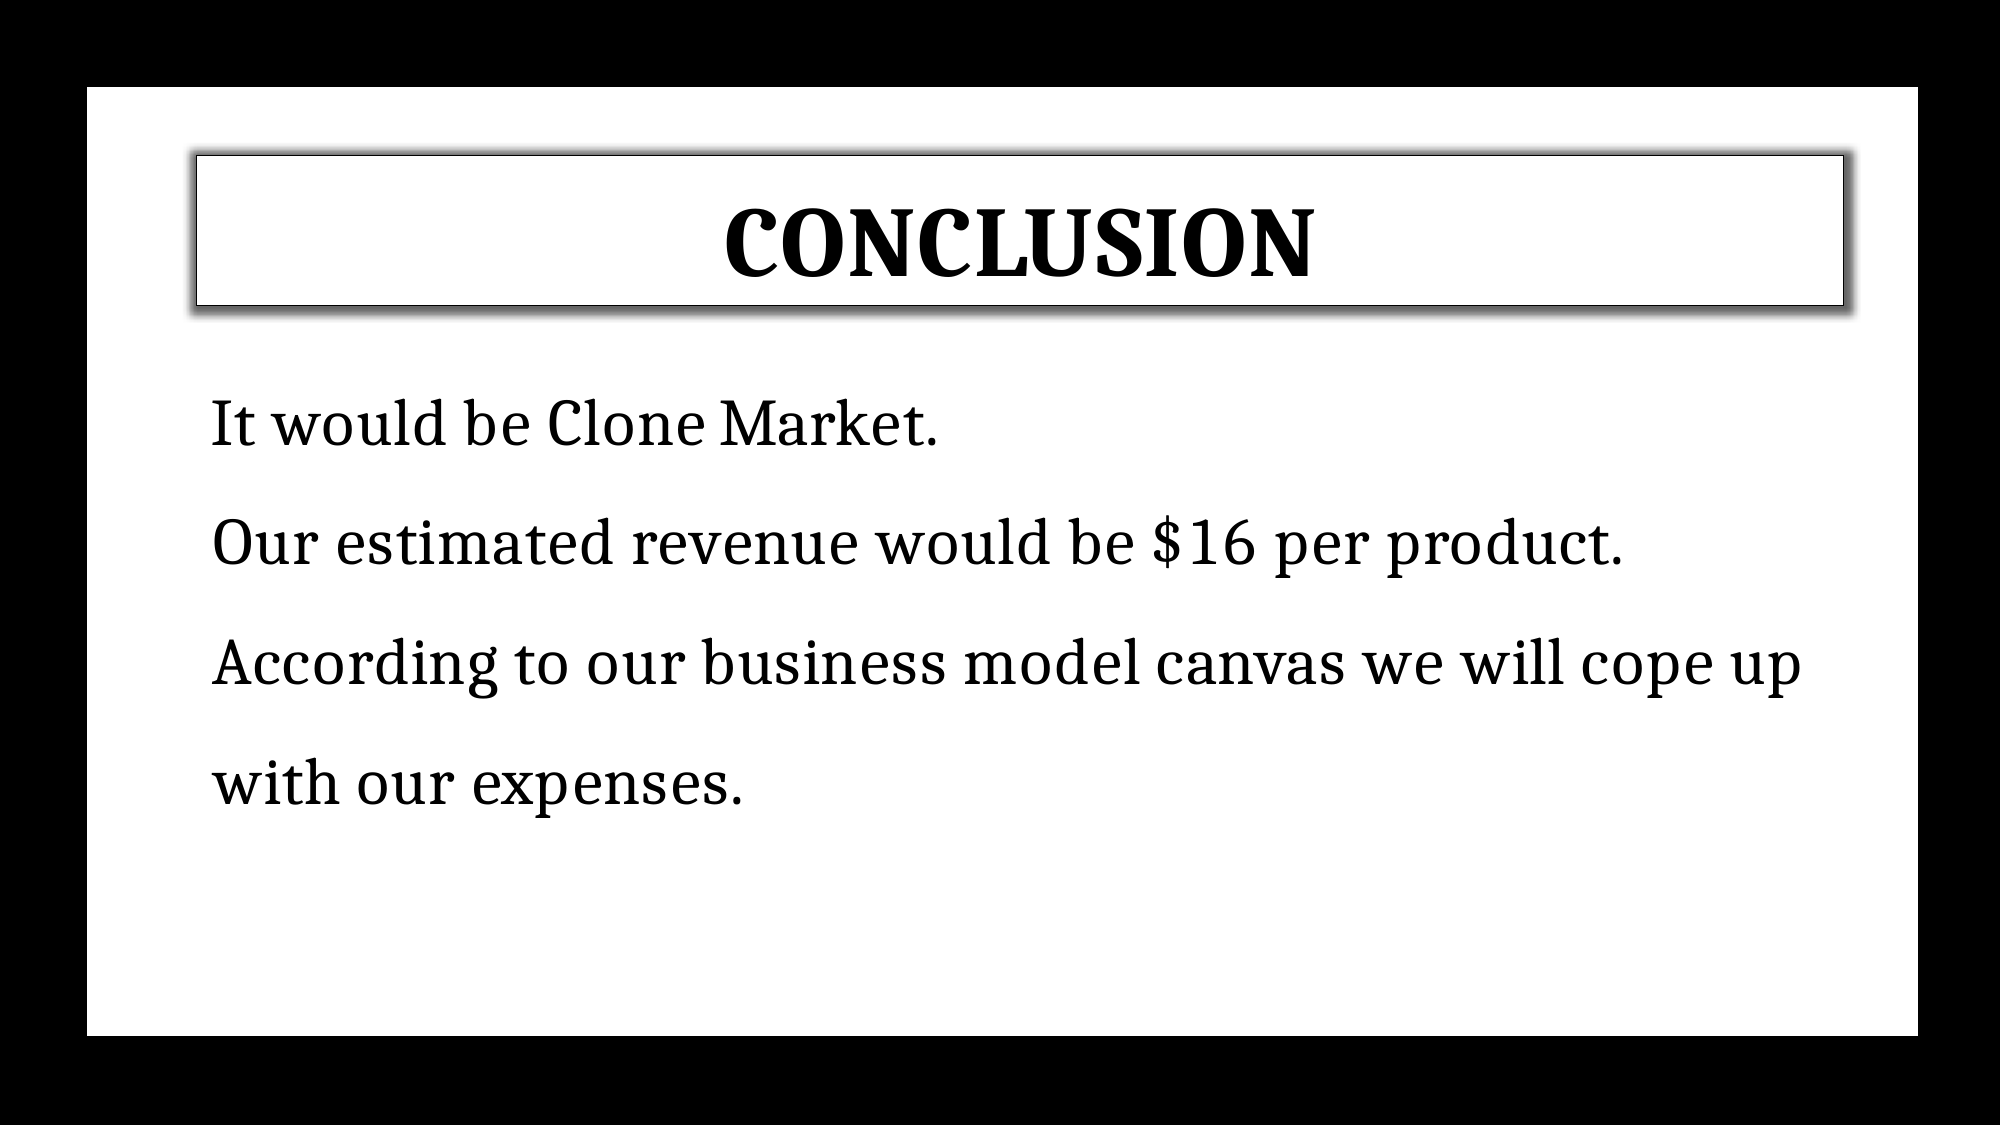

CONCLUSION
It would be Clone Market.
Our estimated revenue would be $16 per product.
According to our business model canvas we will cope up with our expenses.